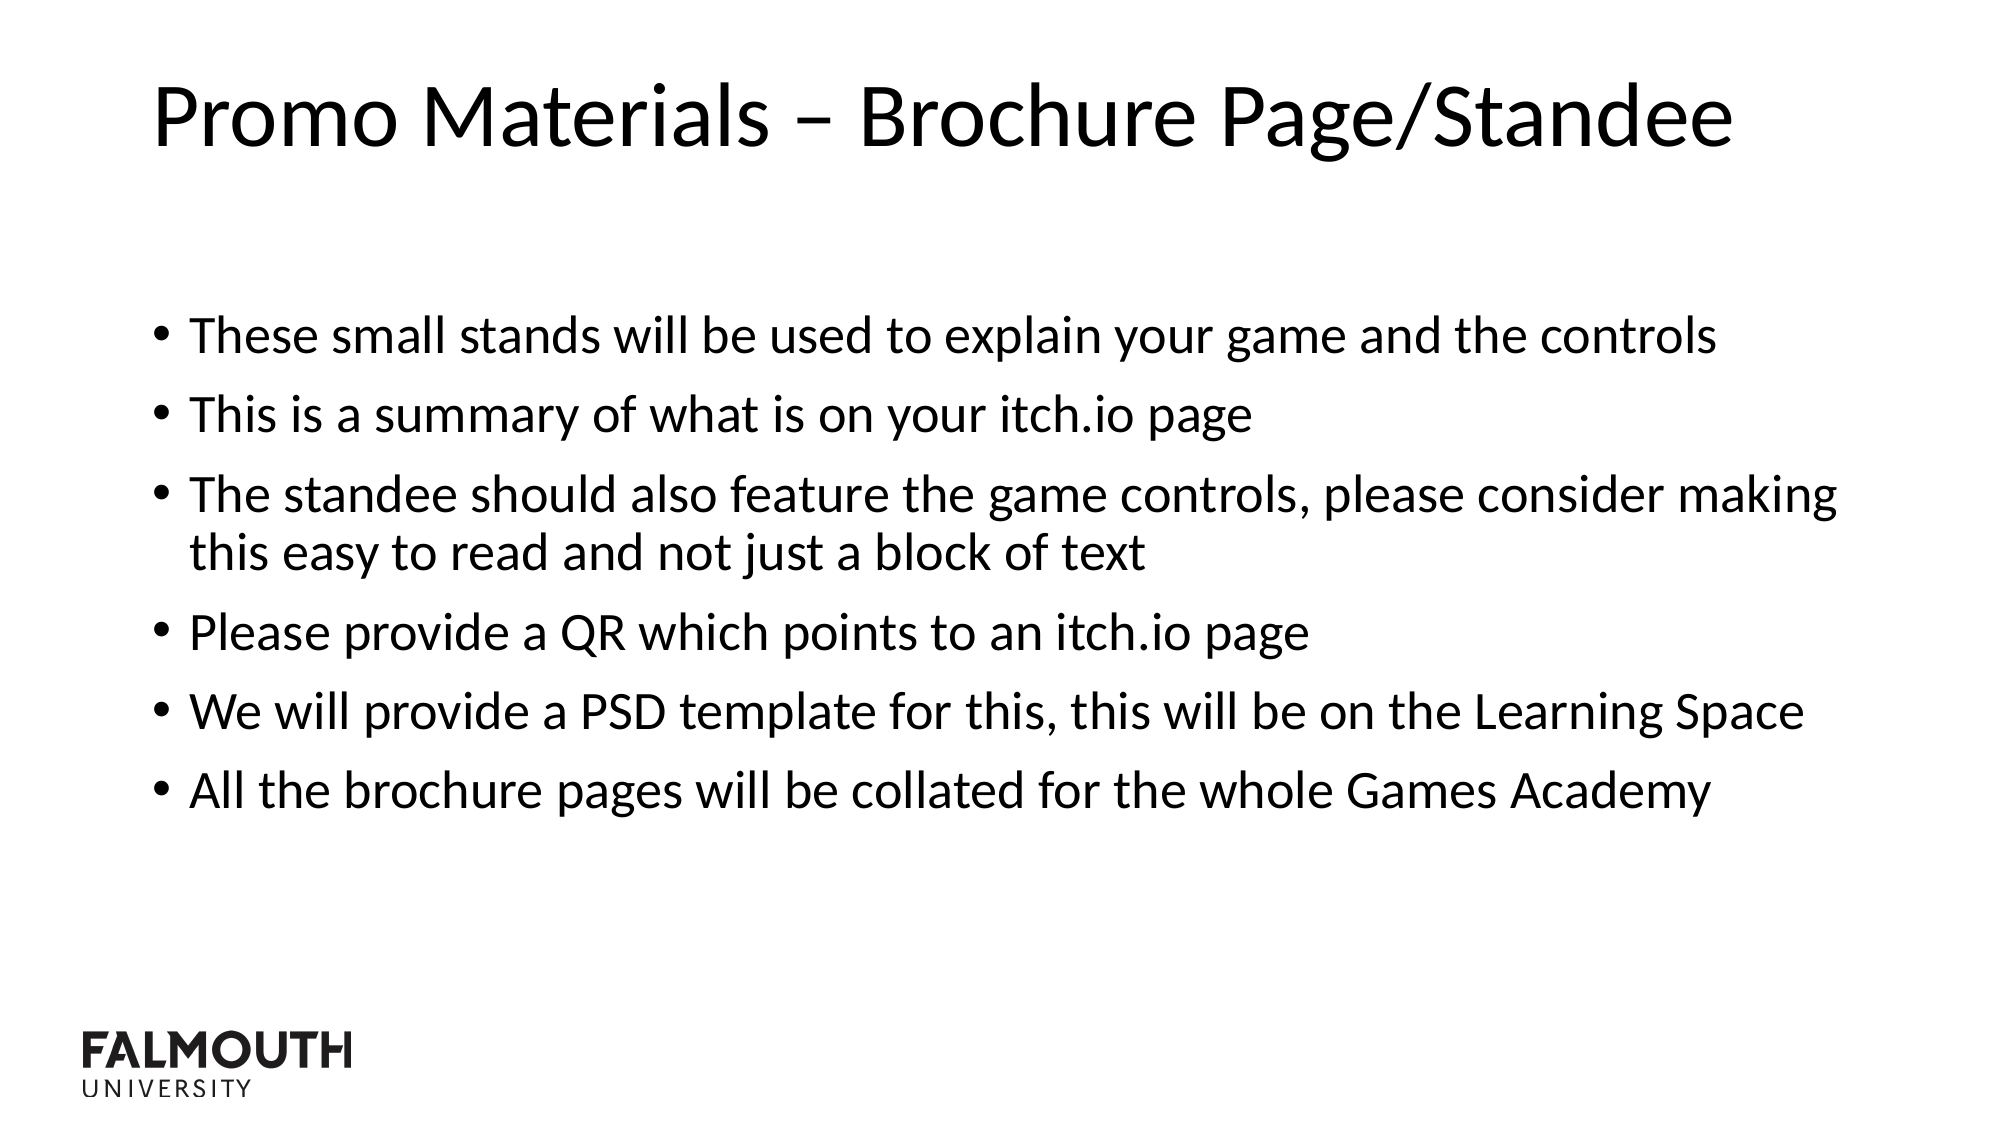

Promo Materials – Brochure Page/Standee
These small stands will be used to explain your game and the controls
This is a summary of what is on your itch.io page
The standee should also feature the game controls, please consider making this easy to read and not just a block of text
Please provide a QR which points to an itch.io page
We will provide a PSD template for this, this will be on the Learning Space
All the brochure pages will be collated for the whole Games Academy